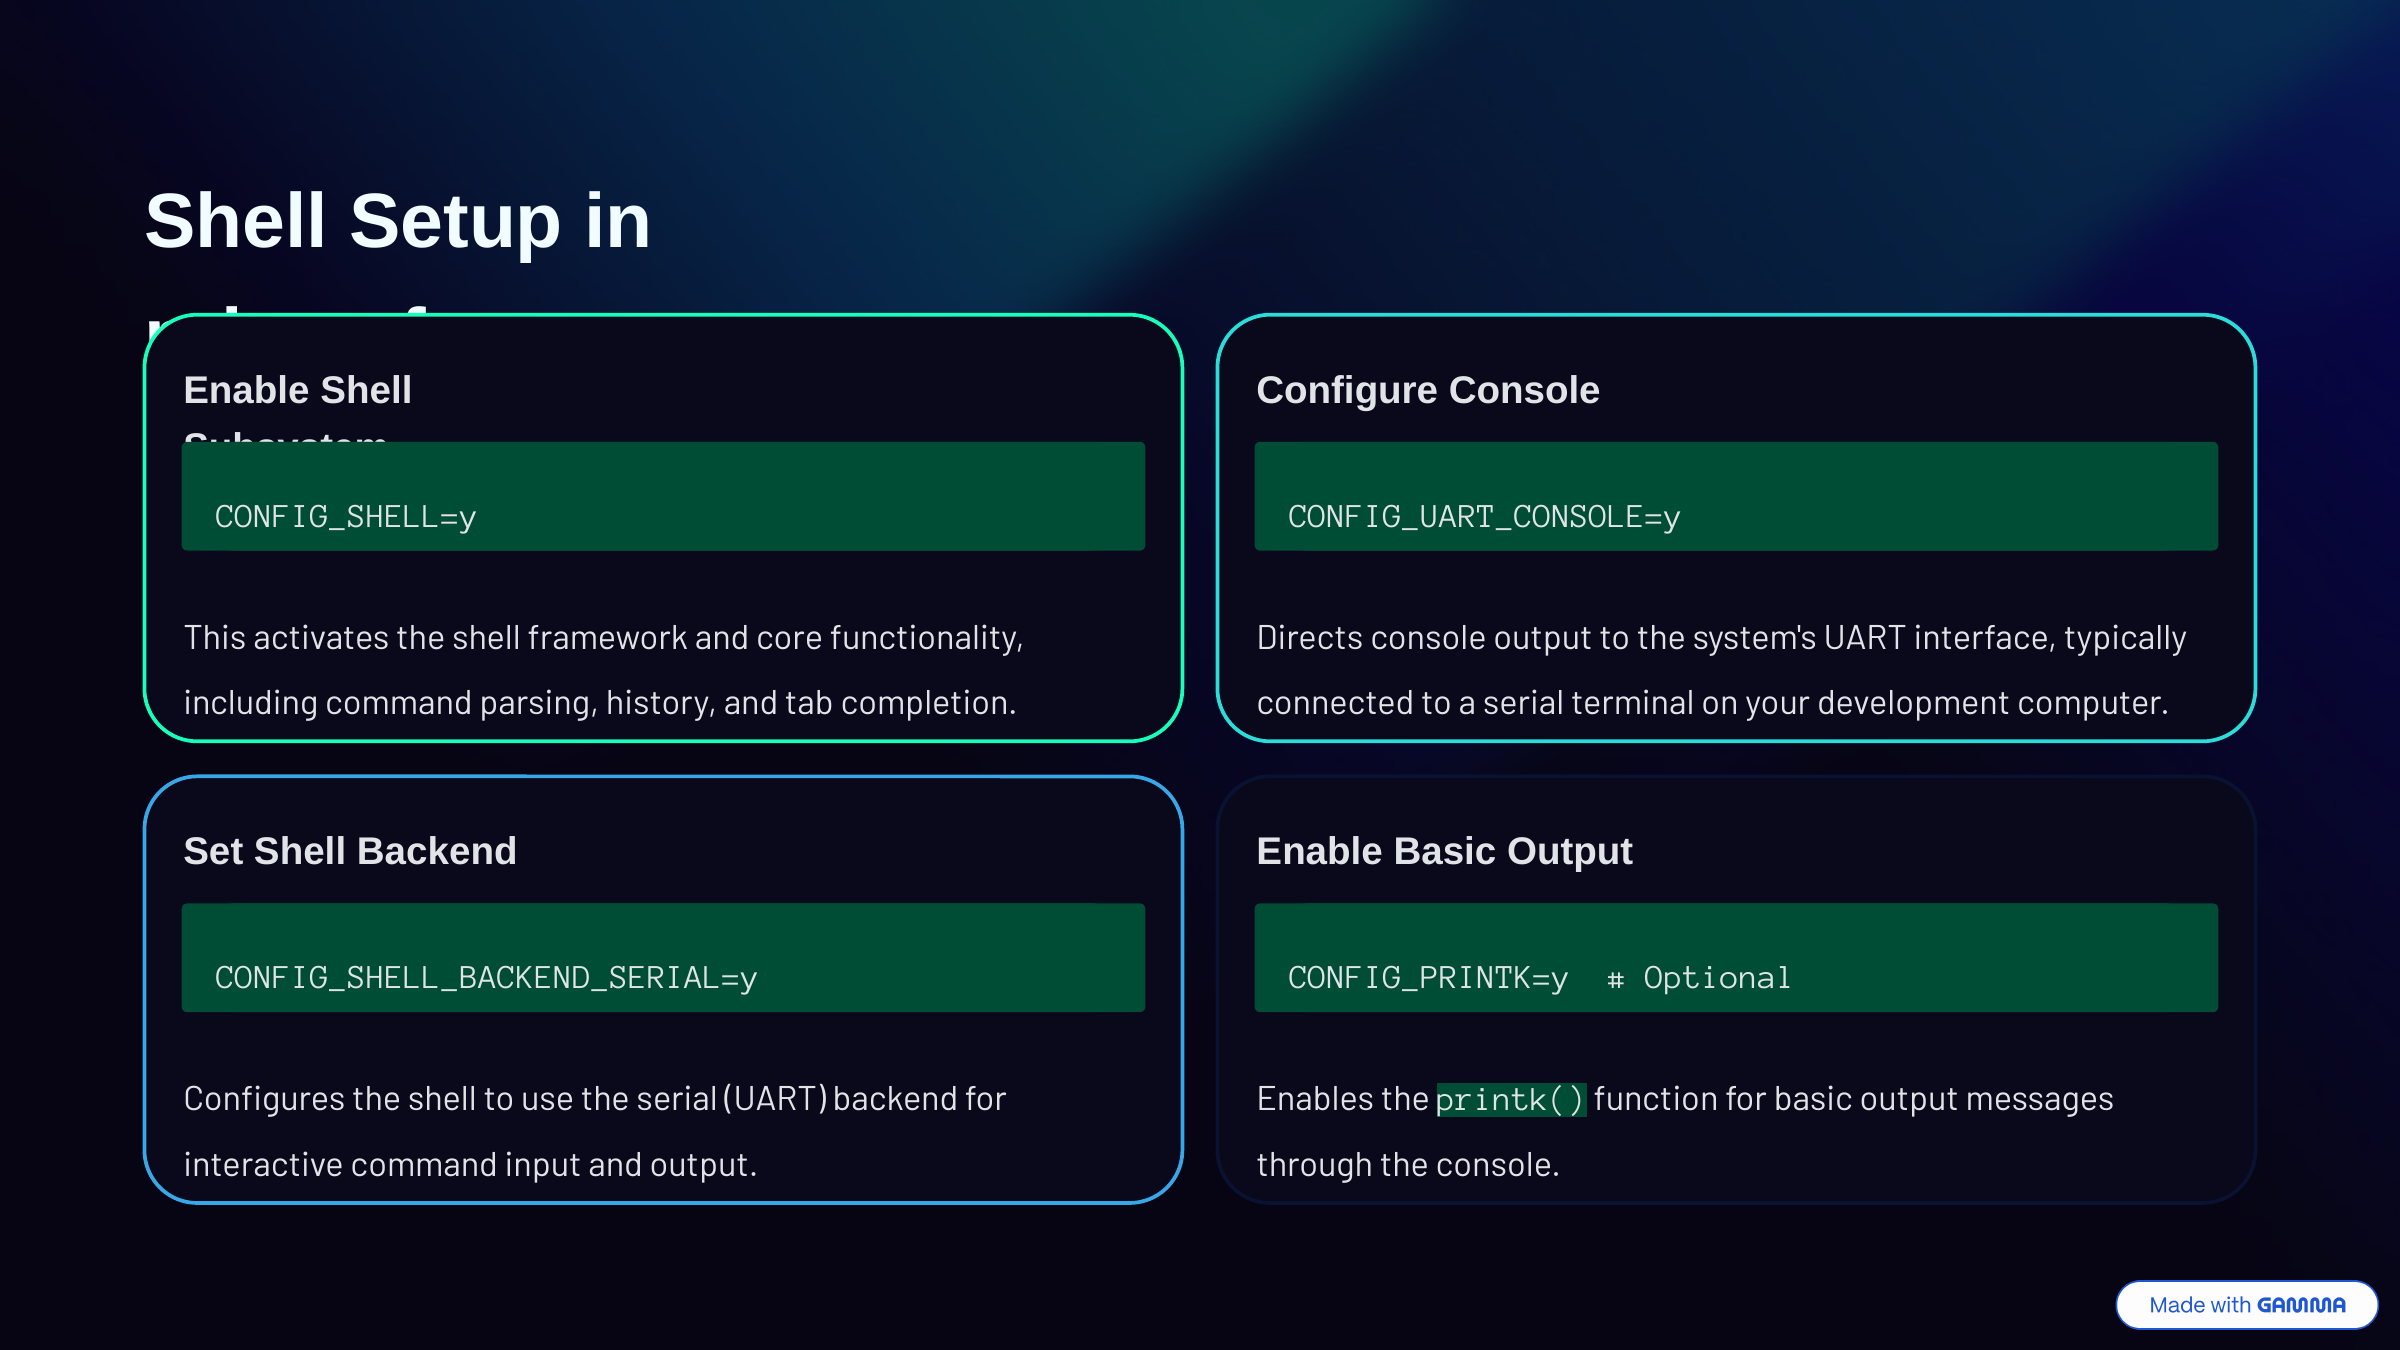

Shell Setup in prj.conf

Enable Shell Subsystem
Configure Console

CONFIG_SHELL=y
CONFIG_UART_CONSOLE=y
This activates the shell framework and core functionality, including command parsing, history, and tab completion.
Directs console output to the system's UART interface, typically connected to a serial terminal on your development computer.

Set Shell Backend
Enable Basic Output

CONFIG_SHELL_BACKEND_SERIAL=y
CONFIG_PRINTK=y  # Optional
Configures the shell to use the serial (UART) backend for interactive command input and output.
Enables the printk() function for basic output messages through the console.